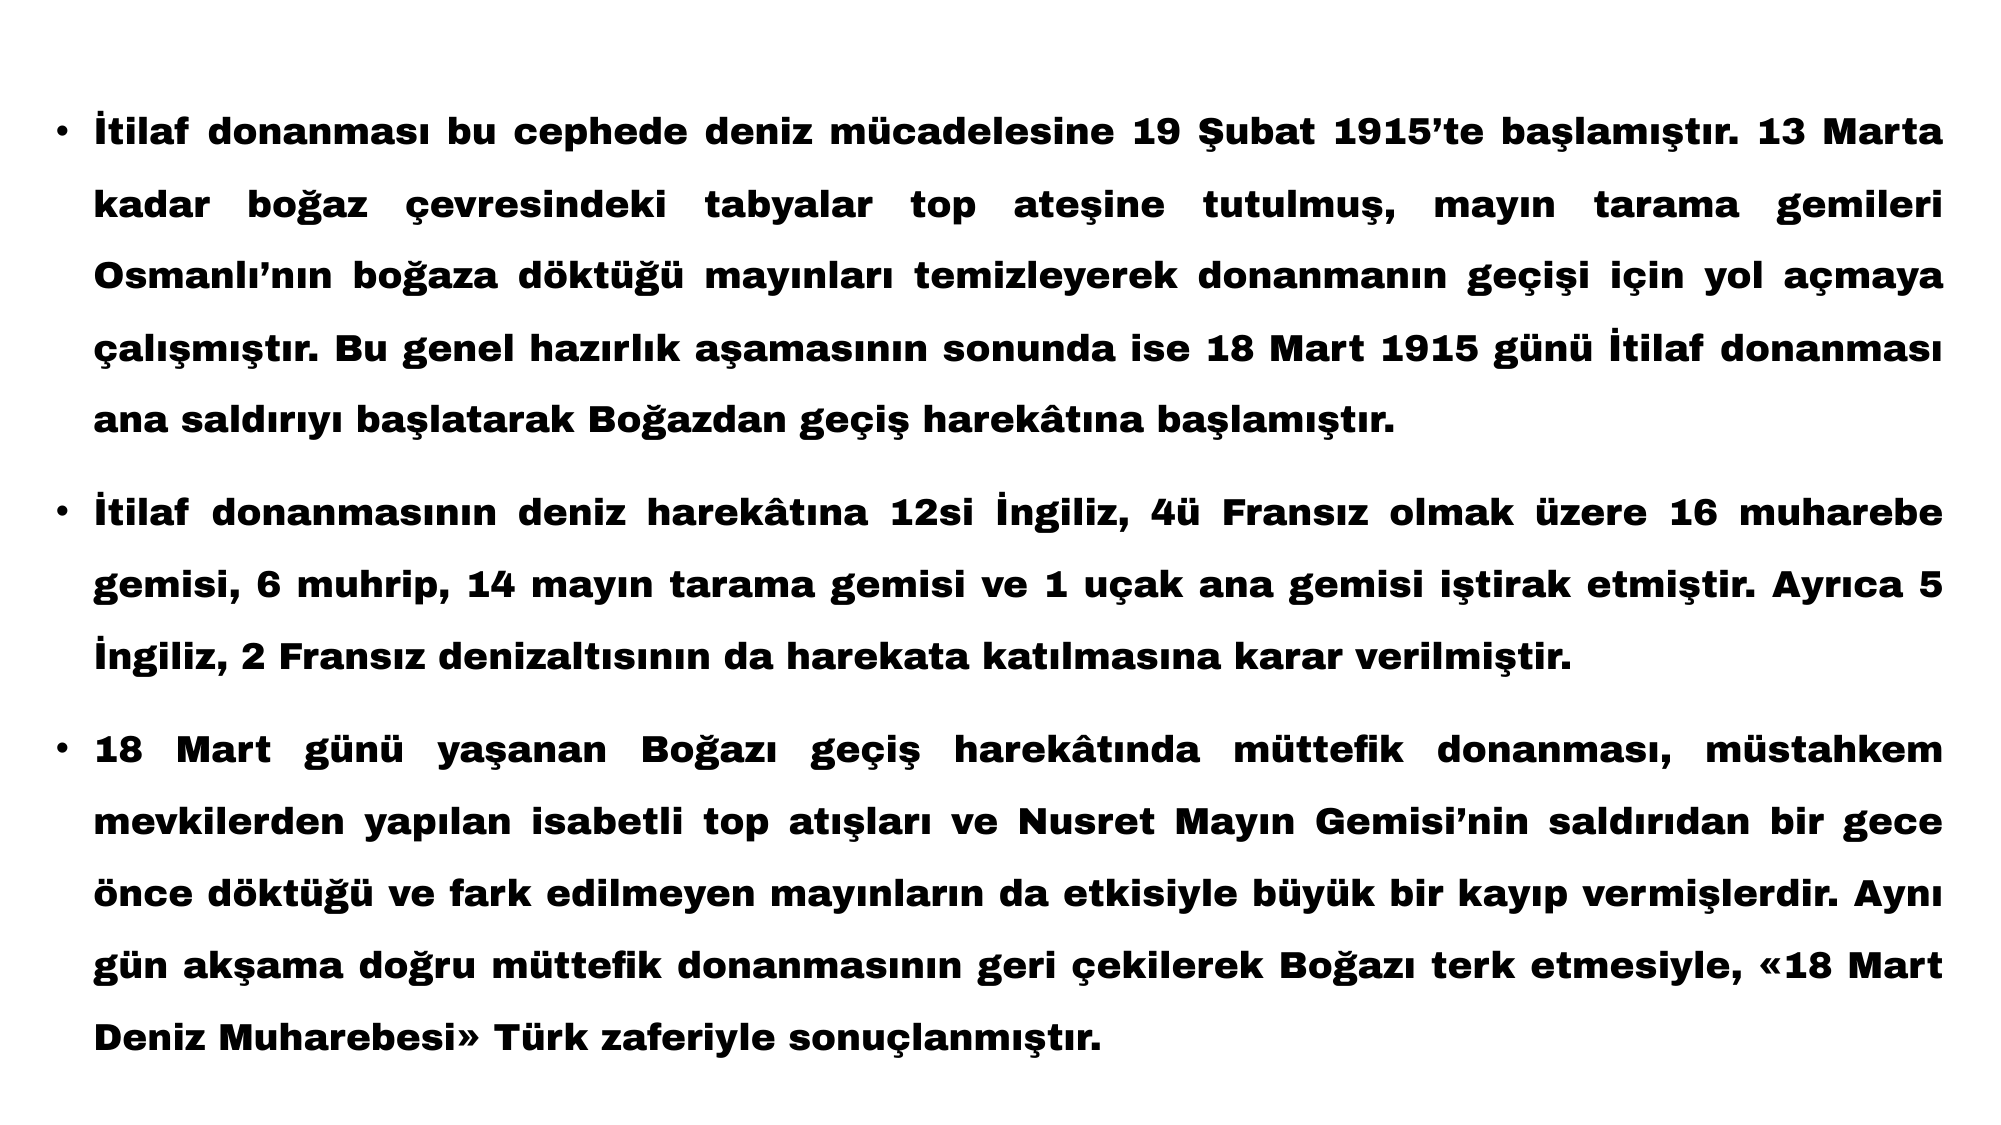

#
İtilaf donanması bu cephede deniz mücadelesine 19 Şubat 1915’te başlamıştır. 13 Marta kadar boğaz çevresindeki tabyalar top ateşine tutulmuş, mayın tarama gemileri Osmanlı’nın boğaza döktüğü mayınları temizleyerek donanmanın geçişi için yol açmaya çalışmıştır. Bu genel hazırlık aşamasının sonunda ise 18 Mart 1915 günü İtilaf donanması ana saldırıyı başlatarak Boğazdan geçiş harekâtına başlamıştır.
İtilaf donanmasının deniz harekâtına 12si İngiliz, 4ü Fransız olmak üzere 16 muharebe gemisi, 6 muhrip, 14 mayın tarama gemisi ve 1 uçak ana gemisi iştirak etmiştir. Ayrıca 5 İngiliz, 2 Fransız denizaltısının da harekata katılmasına karar verilmiştir.
18 Mart günü yaşanan Boğazı geçiş harekâtında müttefik donanması, müstahkem mevkilerden yapılan isabetli top atışları ve Nusret Mayın Gemisi’nin saldırıdan bir gece önce döktüğü ve fark edilmeyen mayınların da etkisiyle büyük bir kayıp vermişlerdir. Aynı gün akşama doğru müttefik donanmasının geri çekilerek Boğazı terk etmesiyle, «18 Mart Deniz Muharebesi» Türk zaferiyle sonuçlanmıştır.